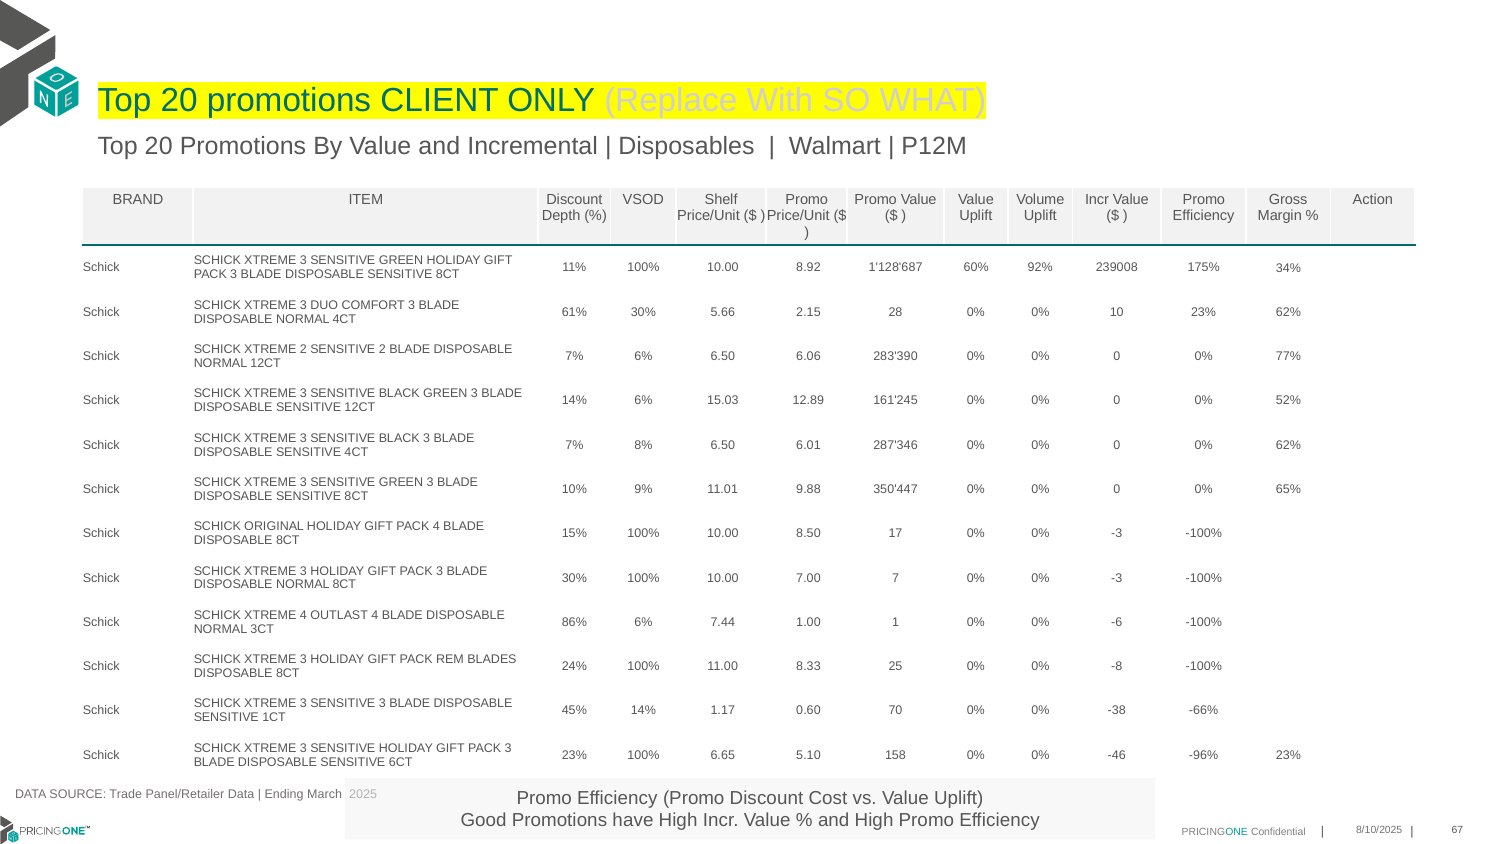

# Top 20 promotions CLIENT ONLY (Replace With SO WHAT)
Top 20 Promotions By Value and Incremental | Disposables  |  Walmart | P12M
| BRAND | ITEM | Discount Depth (%) | VSOD | Shelf Price/Unit ($ ) | Promo Price/Unit ($ ) | Promo Value ($ ) | Value Uplift | Volume Uplift | Incr Value ($ ) | Promo Efficiency | Gross Margin % | Action |
| --- | --- | --- | --- | --- | --- | --- | --- | --- | --- | --- | --- | --- |
| Schick | SCHICK XTREME 3 SENSITIVE GREEN HOLIDAY GIFT PACK 3 BLADE DISPOSABLE SENSITIVE 8CT | 11% | 100% | 10.00 | 8.92 | 1'128'687 | 60% | 92% | 239008 | 175% | 34% |  |
| Schick | SCHICK XTREME 3 DUO COMFORT 3 BLADE DISPOSABLE NORMAL 4CT | 61% | 30% | 5.66 | 2.15 | 28 | 0% | 0% | 10 | 23% | 62% |  |
| Schick | SCHICK XTREME 2 SENSITIVE 2 BLADE DISPOSABLE NORMAL 12CT | 7% | 6% | 6.50 | 6.06 | 283'390 | 0% | 0% | 0 | 0% | 77% |  |
| Schick | SCHICK XTREME 3 SENSITIVE BLACK GREEN 3 BLADE DISPOSABLE SENSITIVE 12CT | 14% | 6% | 15.03 | 12.89 | 161'245 | 0% | 0% | 0 | 0% | 52% |  |
| Schick | SCHICK XTREME 3 SENSITIVE BLACK 3 BLADE DISPOSABLE SENSITIVE 4CT | 7% | 8% | 6.50 | 6.01 | 287'346 | 0% | 0% | 0 | 0% | 62% |  |
| Schick | SCHICK XTREME 3 SENSITIVE GREEN 3 BLADE DISPOSABLE SENSITIVE 8CT | 10% | 9% | 11.01 | 9.88 | 350'447 | 0% | 0% | 0 | 0% | 65% |  |
| Schick | SCHICK ORIGINAL HOLIDAY GIFT PACK 4 BLADE DISPOSABLE 8CT | 15% | 100% | 10.00 | 8.50 | 17 | 0% | 0% | -3 | -100% |  |  |
| Schick | SCHICK XTREME 3 HOLIDAY GIFT PACK 3 BLADE DISPOSABLE NORMAL 8CT | 30% | 100% | 10.00 | 7.00 | 7 | 0% | 0% | -3 | -100% |  |  |
| Schick | SCHICK XTREME 4 OUTLAST 4 BLADE DISPOSABLE NORMAL 3CT | 86% | 6% | 7.44 | 1.00 | 1 | 0% | 0% | -6 | -100% |  |  |
| Schick | SCHICK XTREME 3 HOLIDAY GIFT PACK REM BLADES DISPOSABLE 8CT | 24% | 100% | 11.00 | 8.33 | 25 | 0% | 0% | -8 | -100% |  |  |
| Schick | SCHICK XTREME 3 SENSITIVE 3 BLADE DISPOSABLE SENSITIVE 1CT | 45% | 14% | 1.17 | 0.60 | 70 | 0% | 0% | -38 | -66% |  |  |
| Schick | SCHICK XTREME 3 SENSITIVE HOLIDAY GIFT PACK 3 BLADE DISPOSABLE SENSITIVE 6CT | 23% | 100% | 6.65 | 5.10 | 158 | 0% | 0% | -46 | -96% | 23% |  |
Promo Efficiency (Promo Discount Cost vs. Value Uplift)
Good Promotions have High Incr. Value % and High Promo Efficiency
DATA SOURCE: Trade Panel/Retailer Data | Ending March  2025

8/10/2025
67